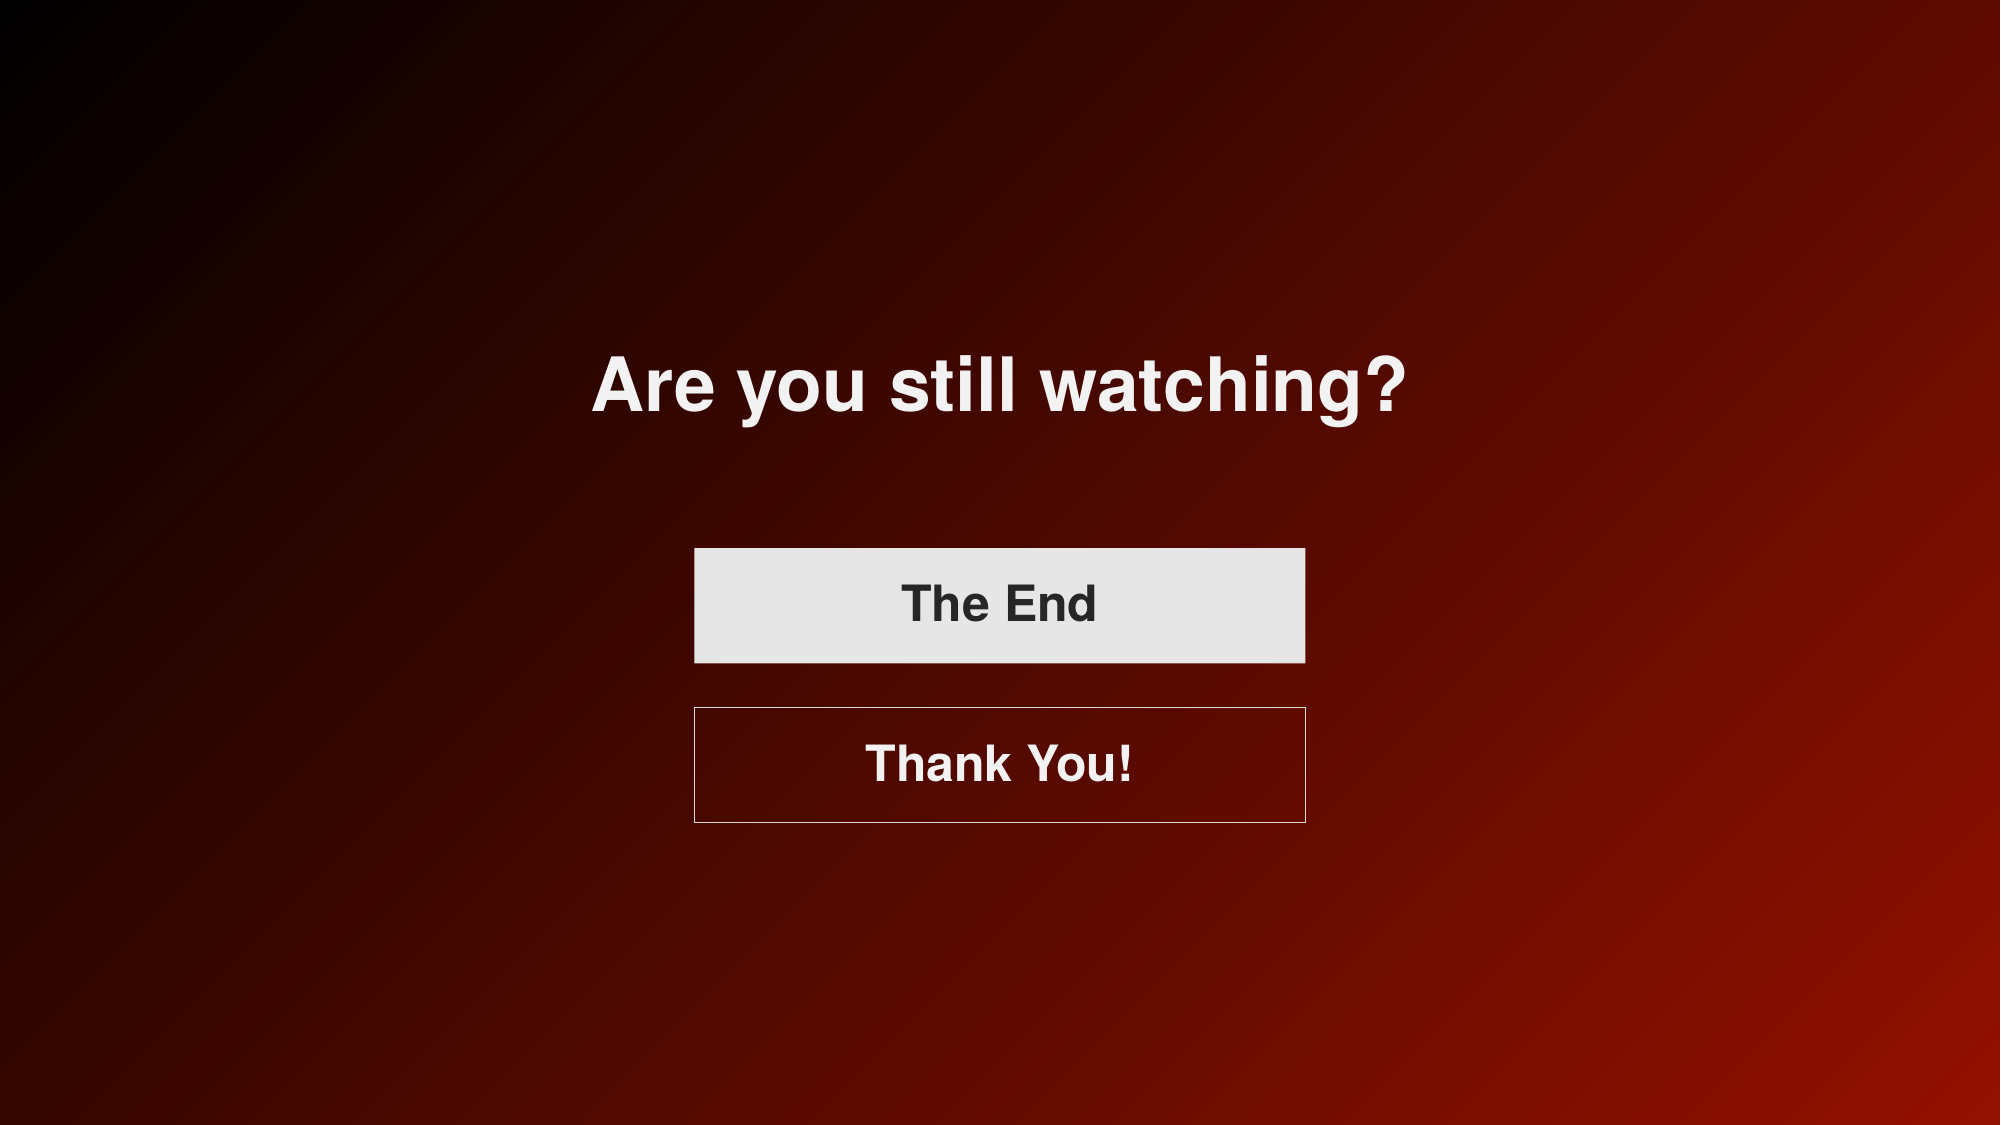

# Are you still watching?
The End
Thank You!